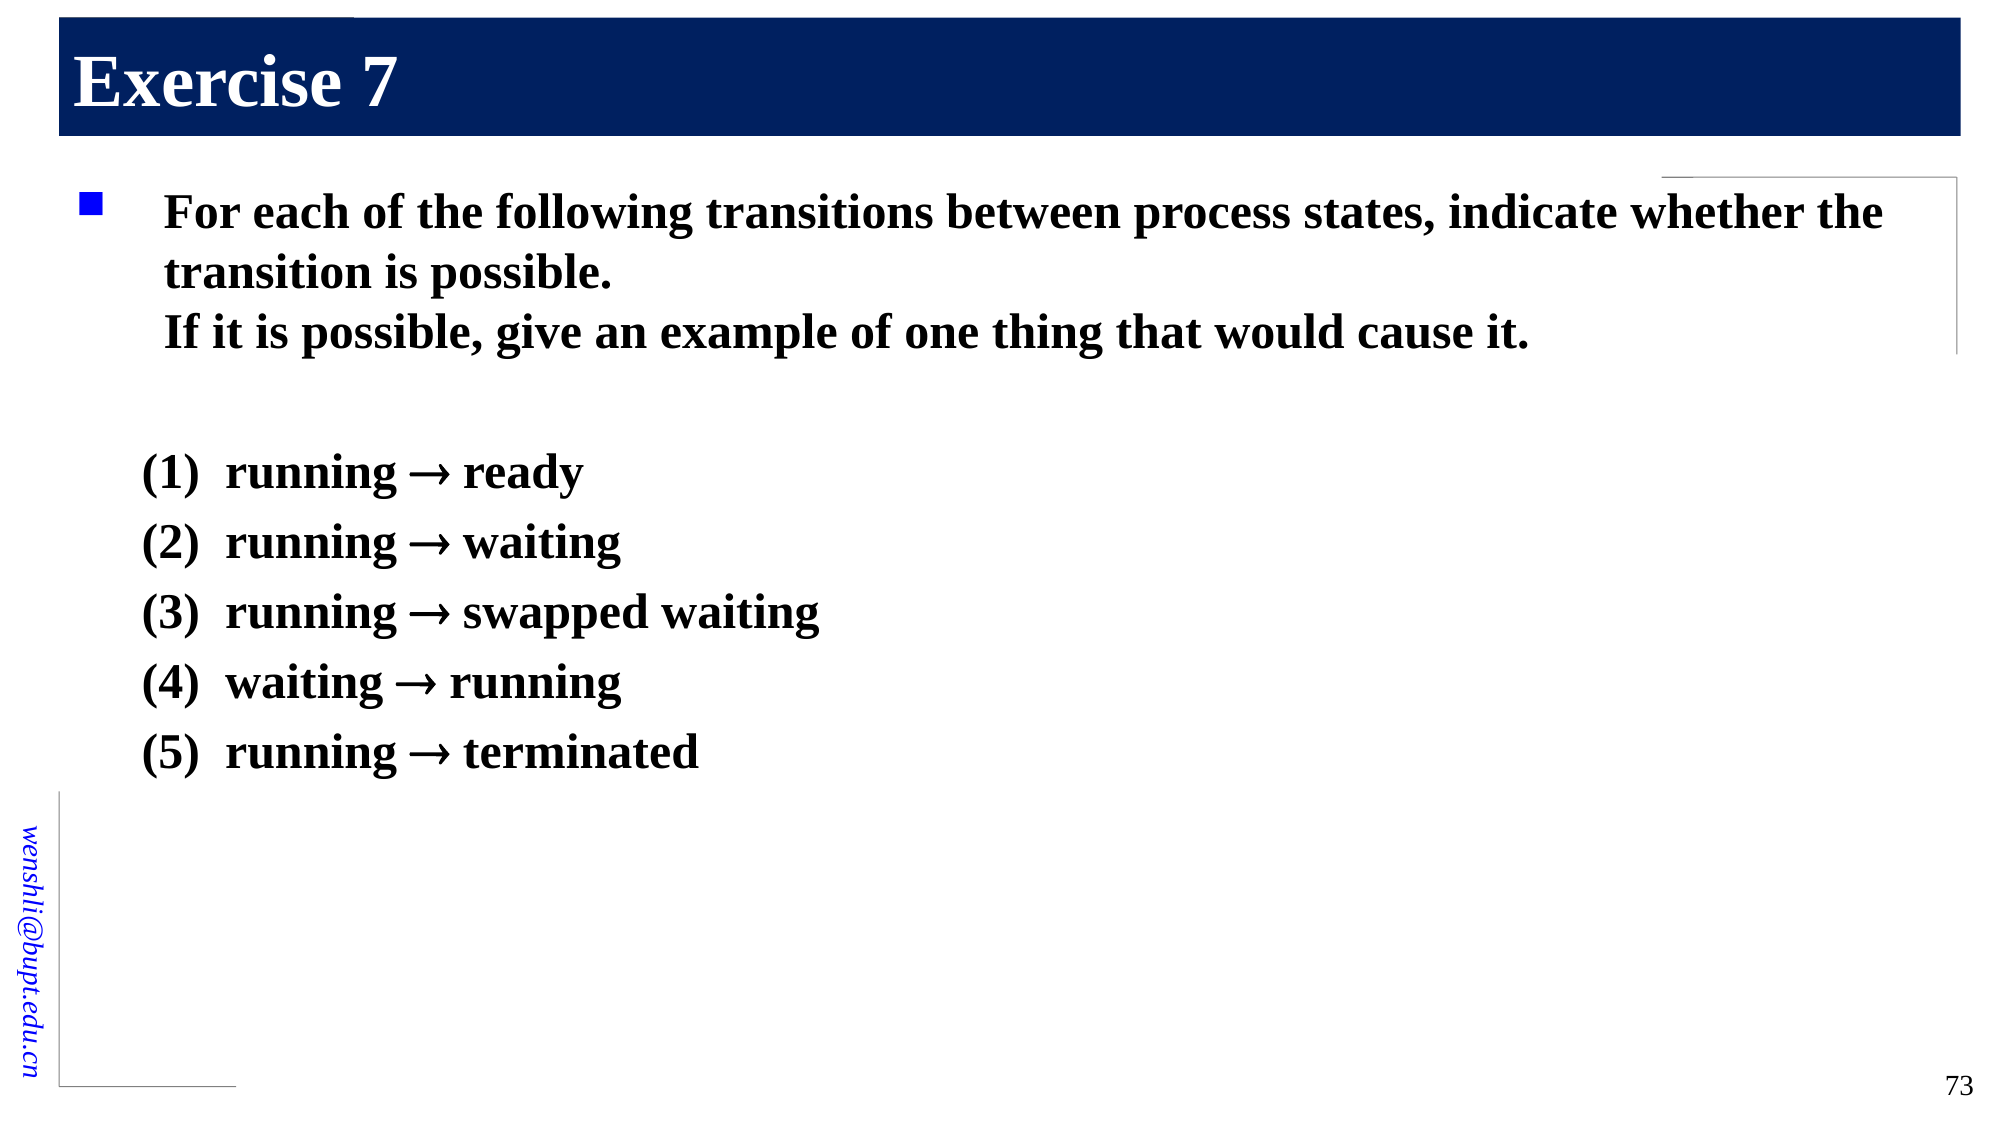

# Exercise 7
For each of the following transitions between process states, indicate whether the transition is possible.
If it is possible, give an example of one thing that would cause it.

(1)  running → ready
(2)  running → waiting
(3)  running → swapped waiting
(4)  waiting → running
(5)  running → terminated
73